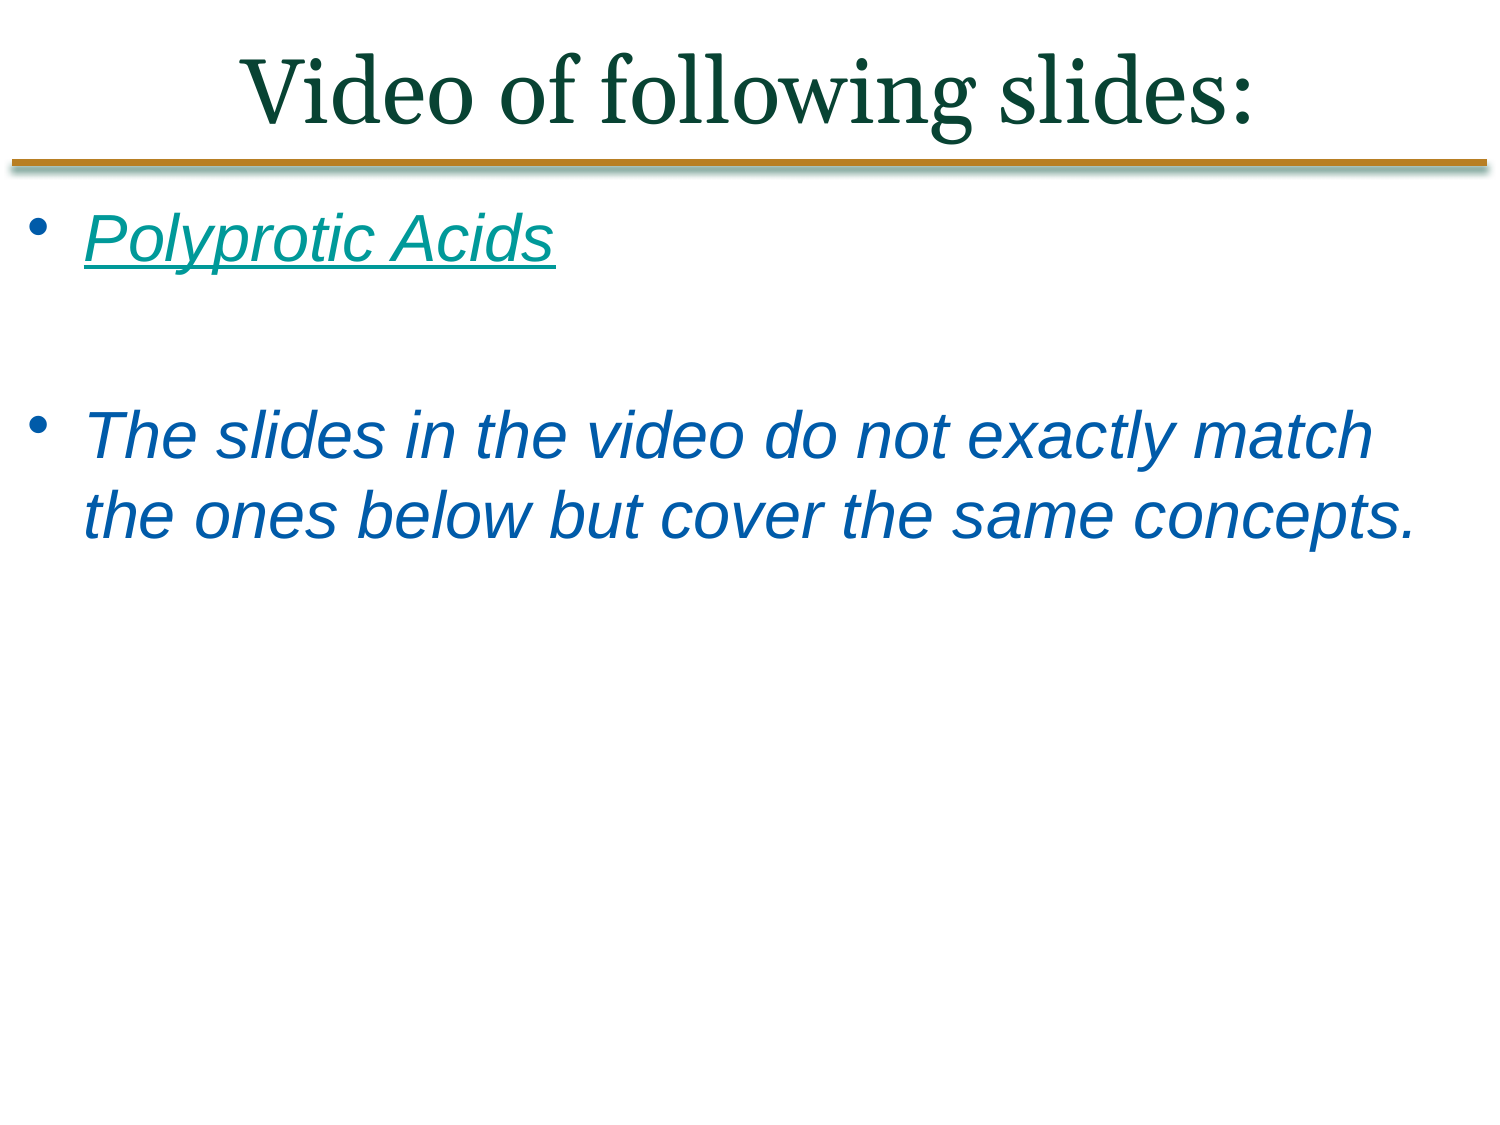

Video of following slides:
Polyprotic Acids

The slides in the video do not exactly match the ones below but cover the same concepts.